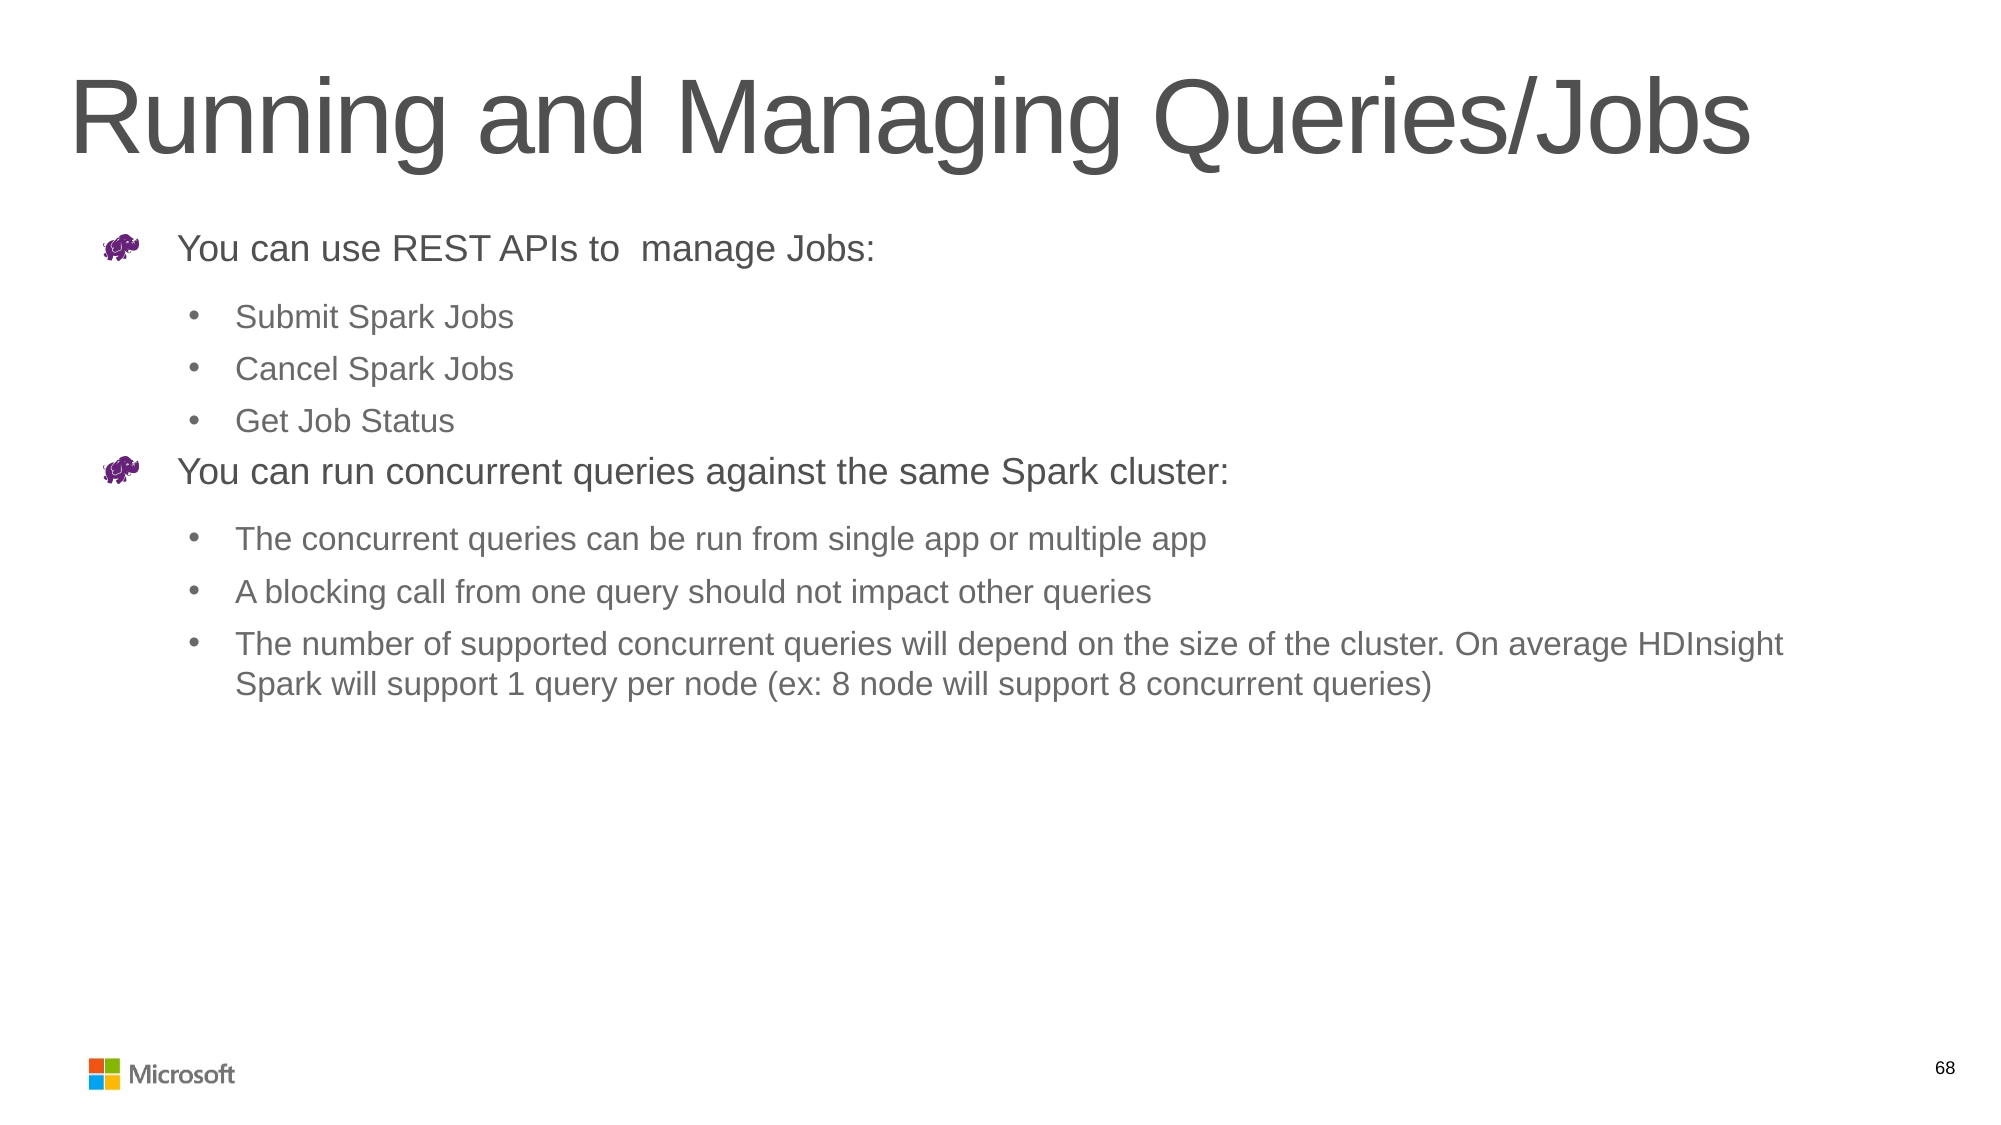

# Running and Managing Queries/Jobs
You can use REST APIs to  manage Jobs:
Submit Spark Jobs
Cancel Spark Jobs
Get Job Status
You can run concurrent queries against the same Spark cluster:
The concurrent queries can be run from single app or multiple app
A blocking call from one query should not impact other queries
The number of supported concurrent queries will depend on the size of the cluster. On average HDInsight Spark will support 1 query per node (ex: 8 node will support 8 concurrent queries)

68